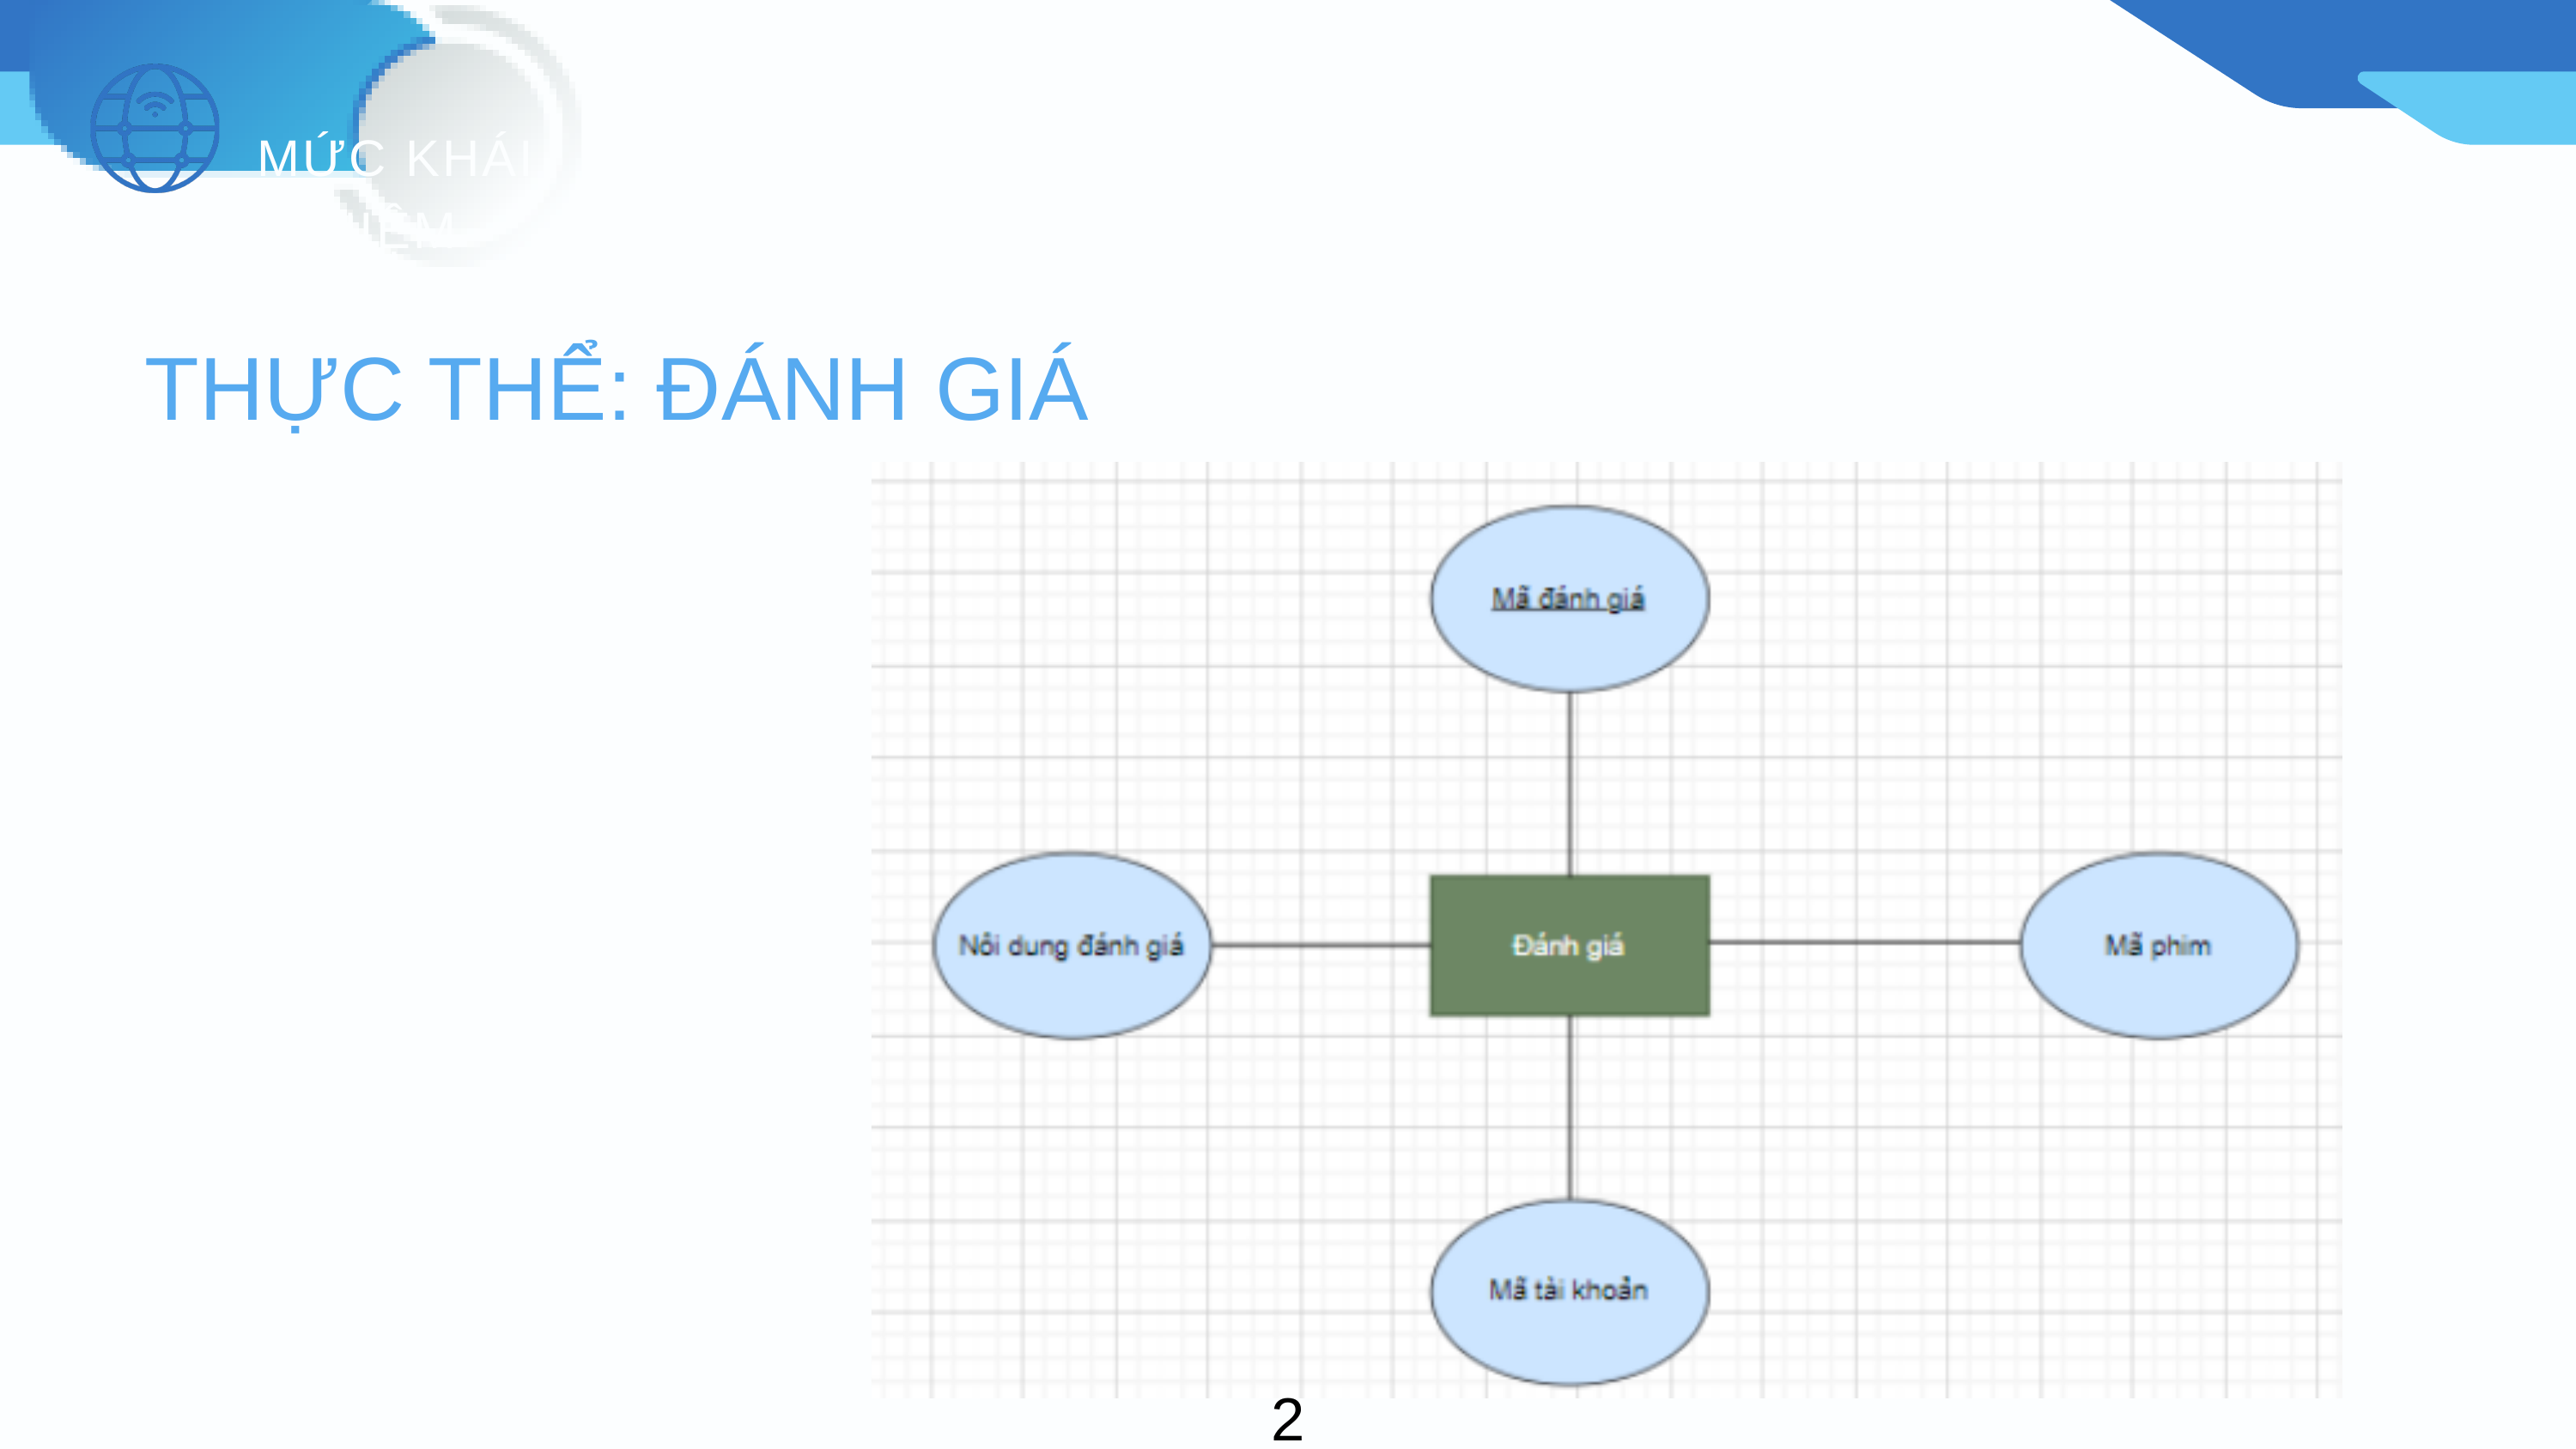

MỨC KHÁI NIỆM
THỰC THỂ: ĐÁNH GIÁ

28